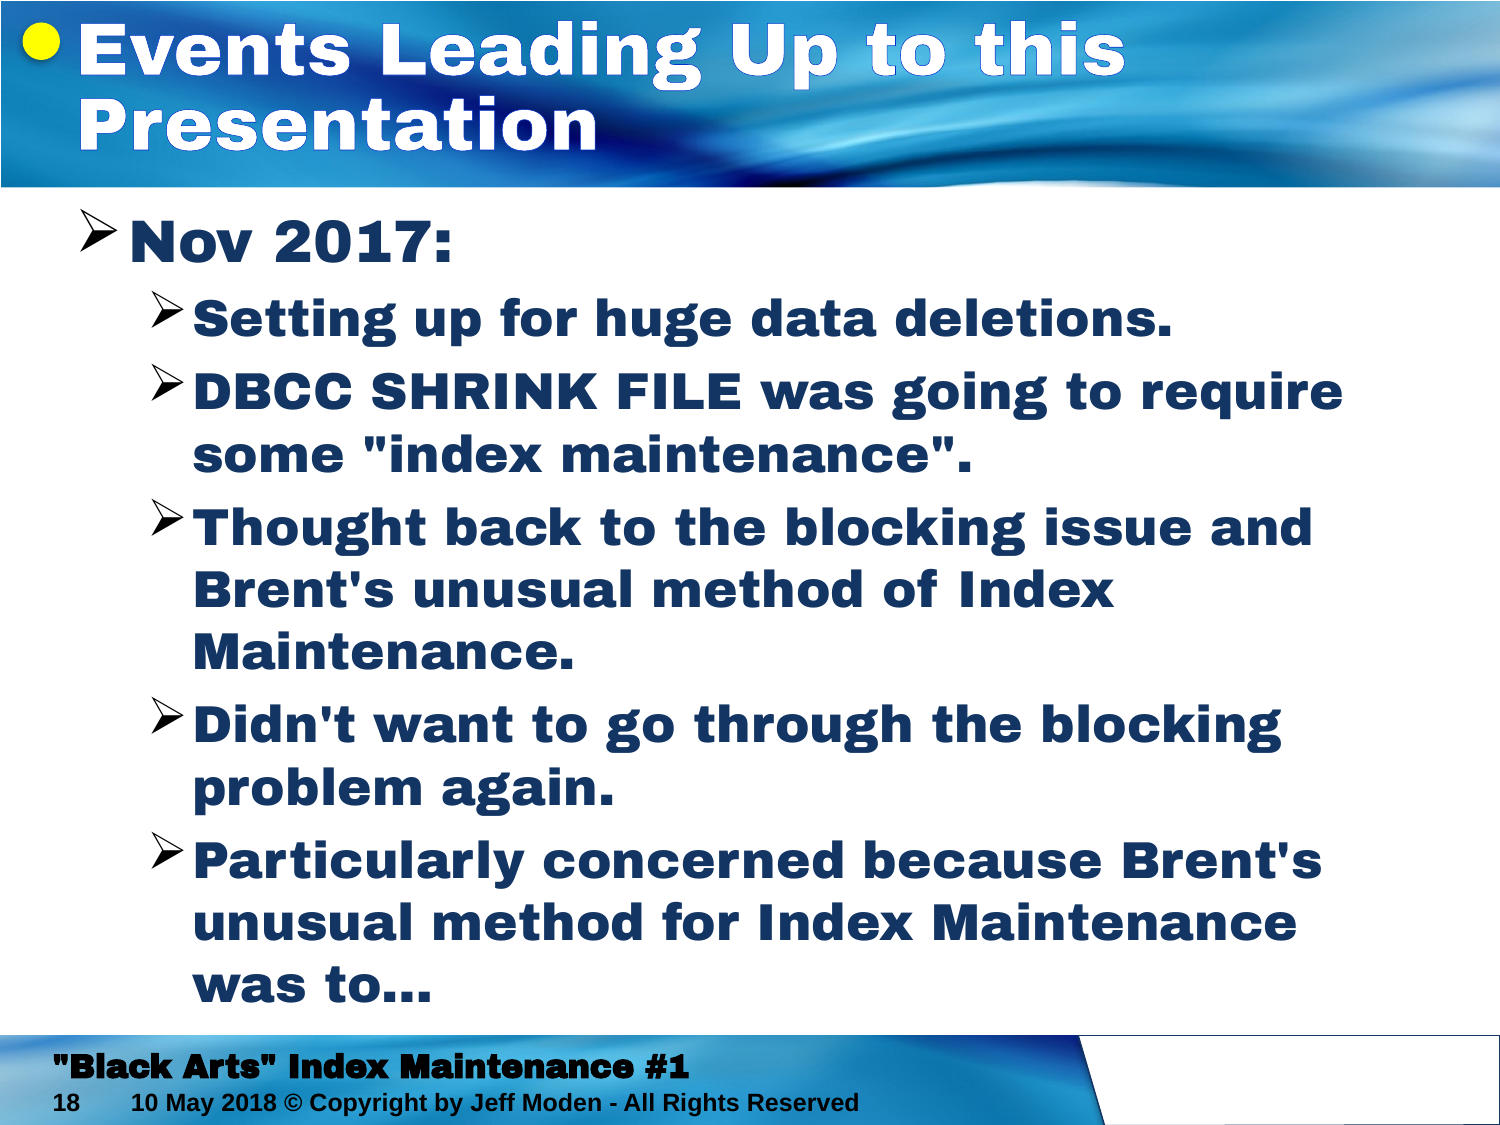

# Events Leading Up to this Presentation

Nov 2017:
Setting up for huge data deletions.
DBCC SHRINK FILE was going to require some "index maintenance".
Thought back to the blocking issue and Brent's unusual method of Index Maintenance.
Didn't want to go through the blocking problem again.
Particularly concerned because Brent's unusual method for Index Maintenance was to…
"Black Arts" Index Maintenance #1
18
10 May 2018 © Copyright by Jeff Moden - All Rights Reserved